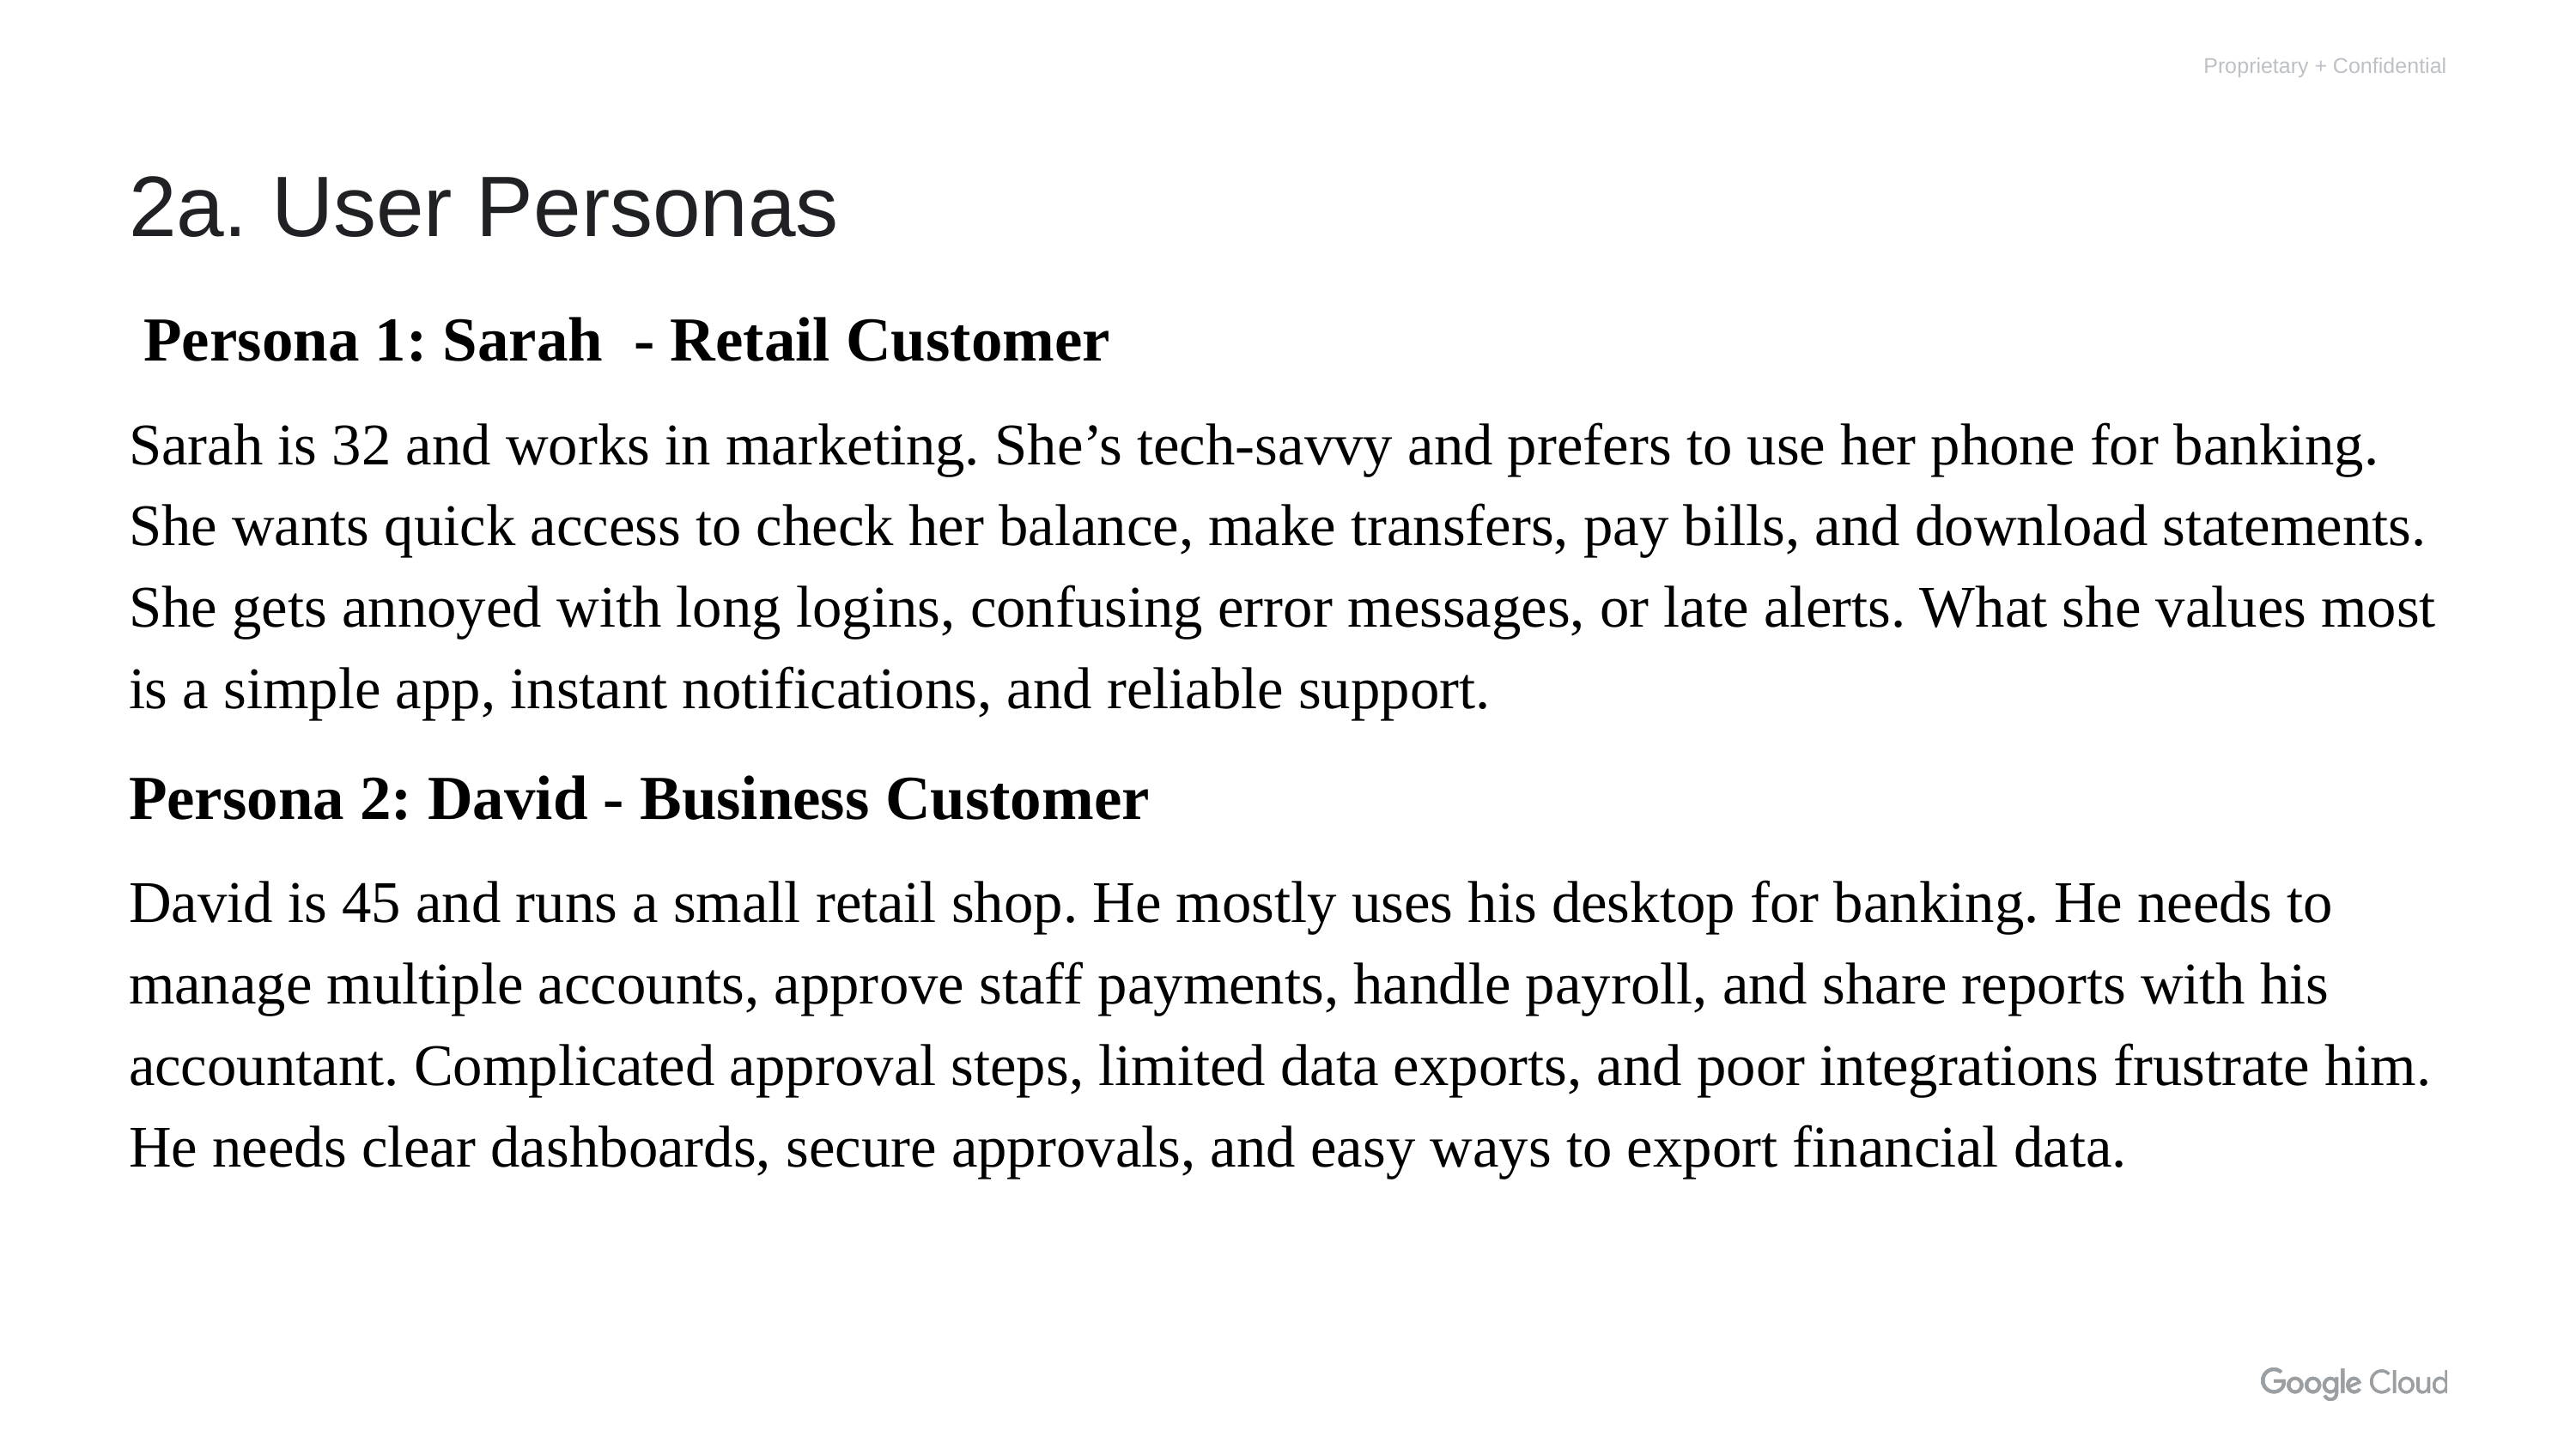

# 2a. User Personas
 Persona 1: Sarah  - Retail Customer
Sarah is 32 and works in marketing. She’s tech-savvy and prefers to use her phone for banking. She wants quick access to check her balance, make transfers, pay bills, and download statements. She gets annoyed with long logins, confusing error messages, or late alerts. What she values most is a simple app, instant notifications, and reliable support.
Persona 2: David - Business Customer
David is 45 and runs a small retail shop. He mostly uses his desktop for banking. He needs to manage multiple accounts, approve staff payments, handle payroll, and share reports with his accountant. Complicated approval steps, limited data exports, and poor integrations frustrate him. He needs clear dashboards, secure approvals, and easy ways to export financial data.